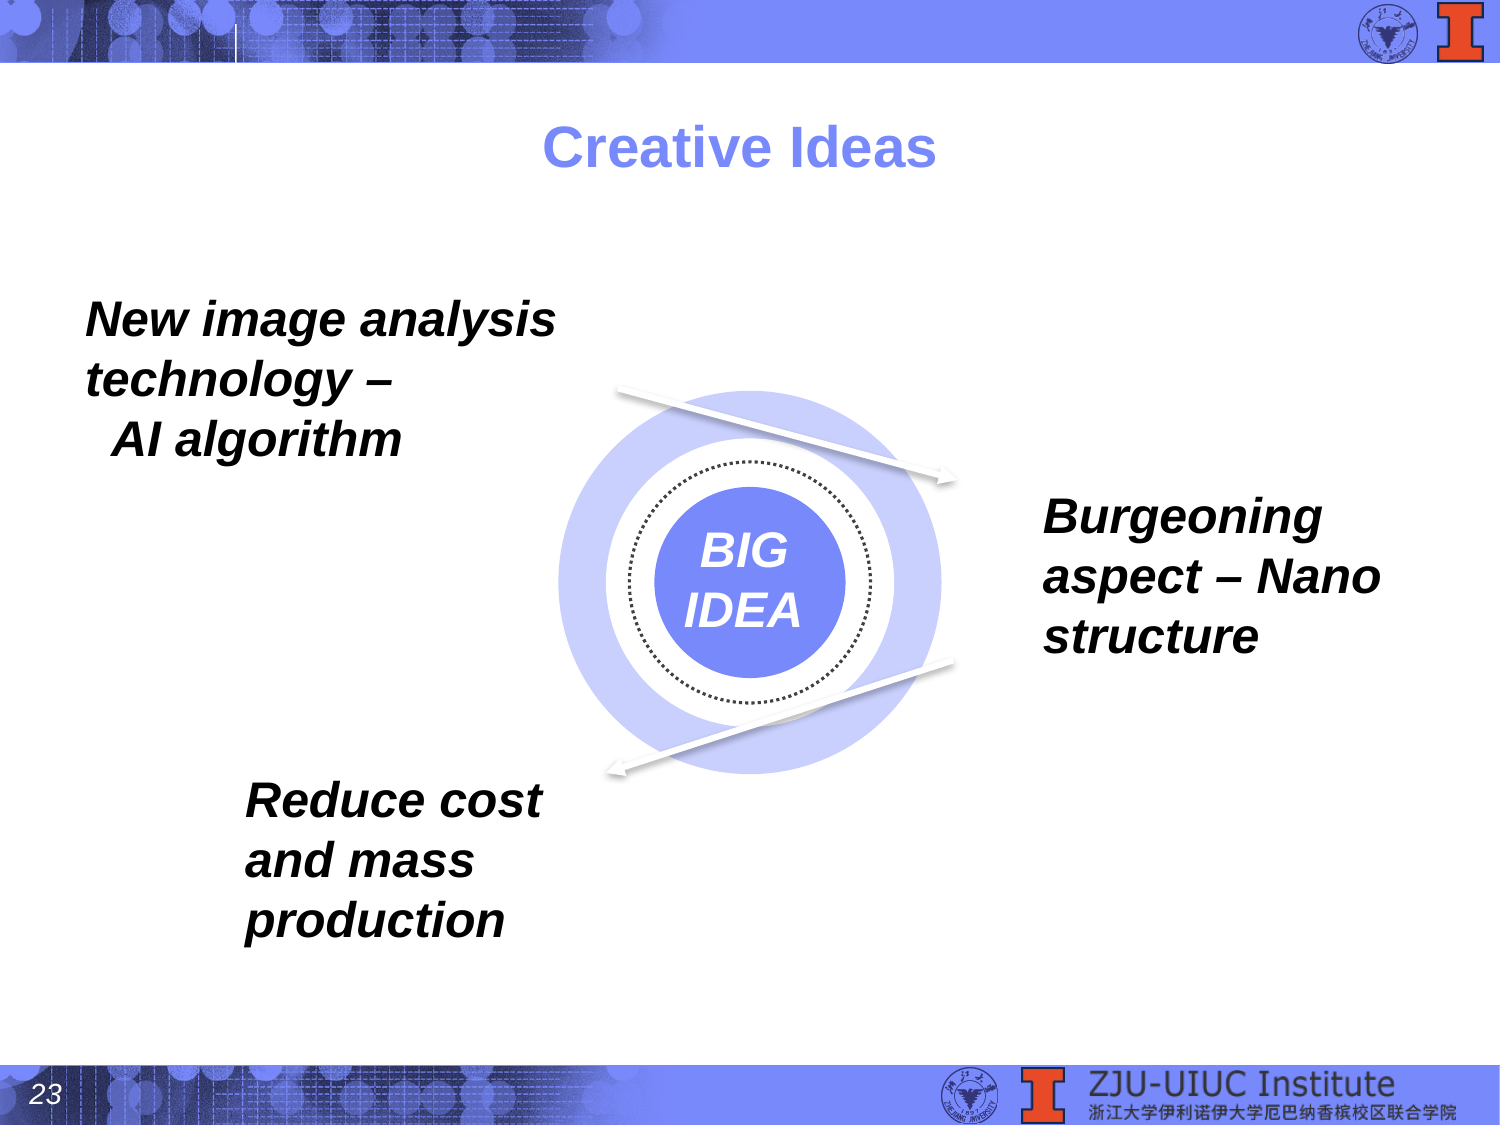

Creative Ideas
New image analysis technology –                 AI algorithm

Burgeoning aspect – Nano structure
BIG
IDEA
Reduce cost and mass production